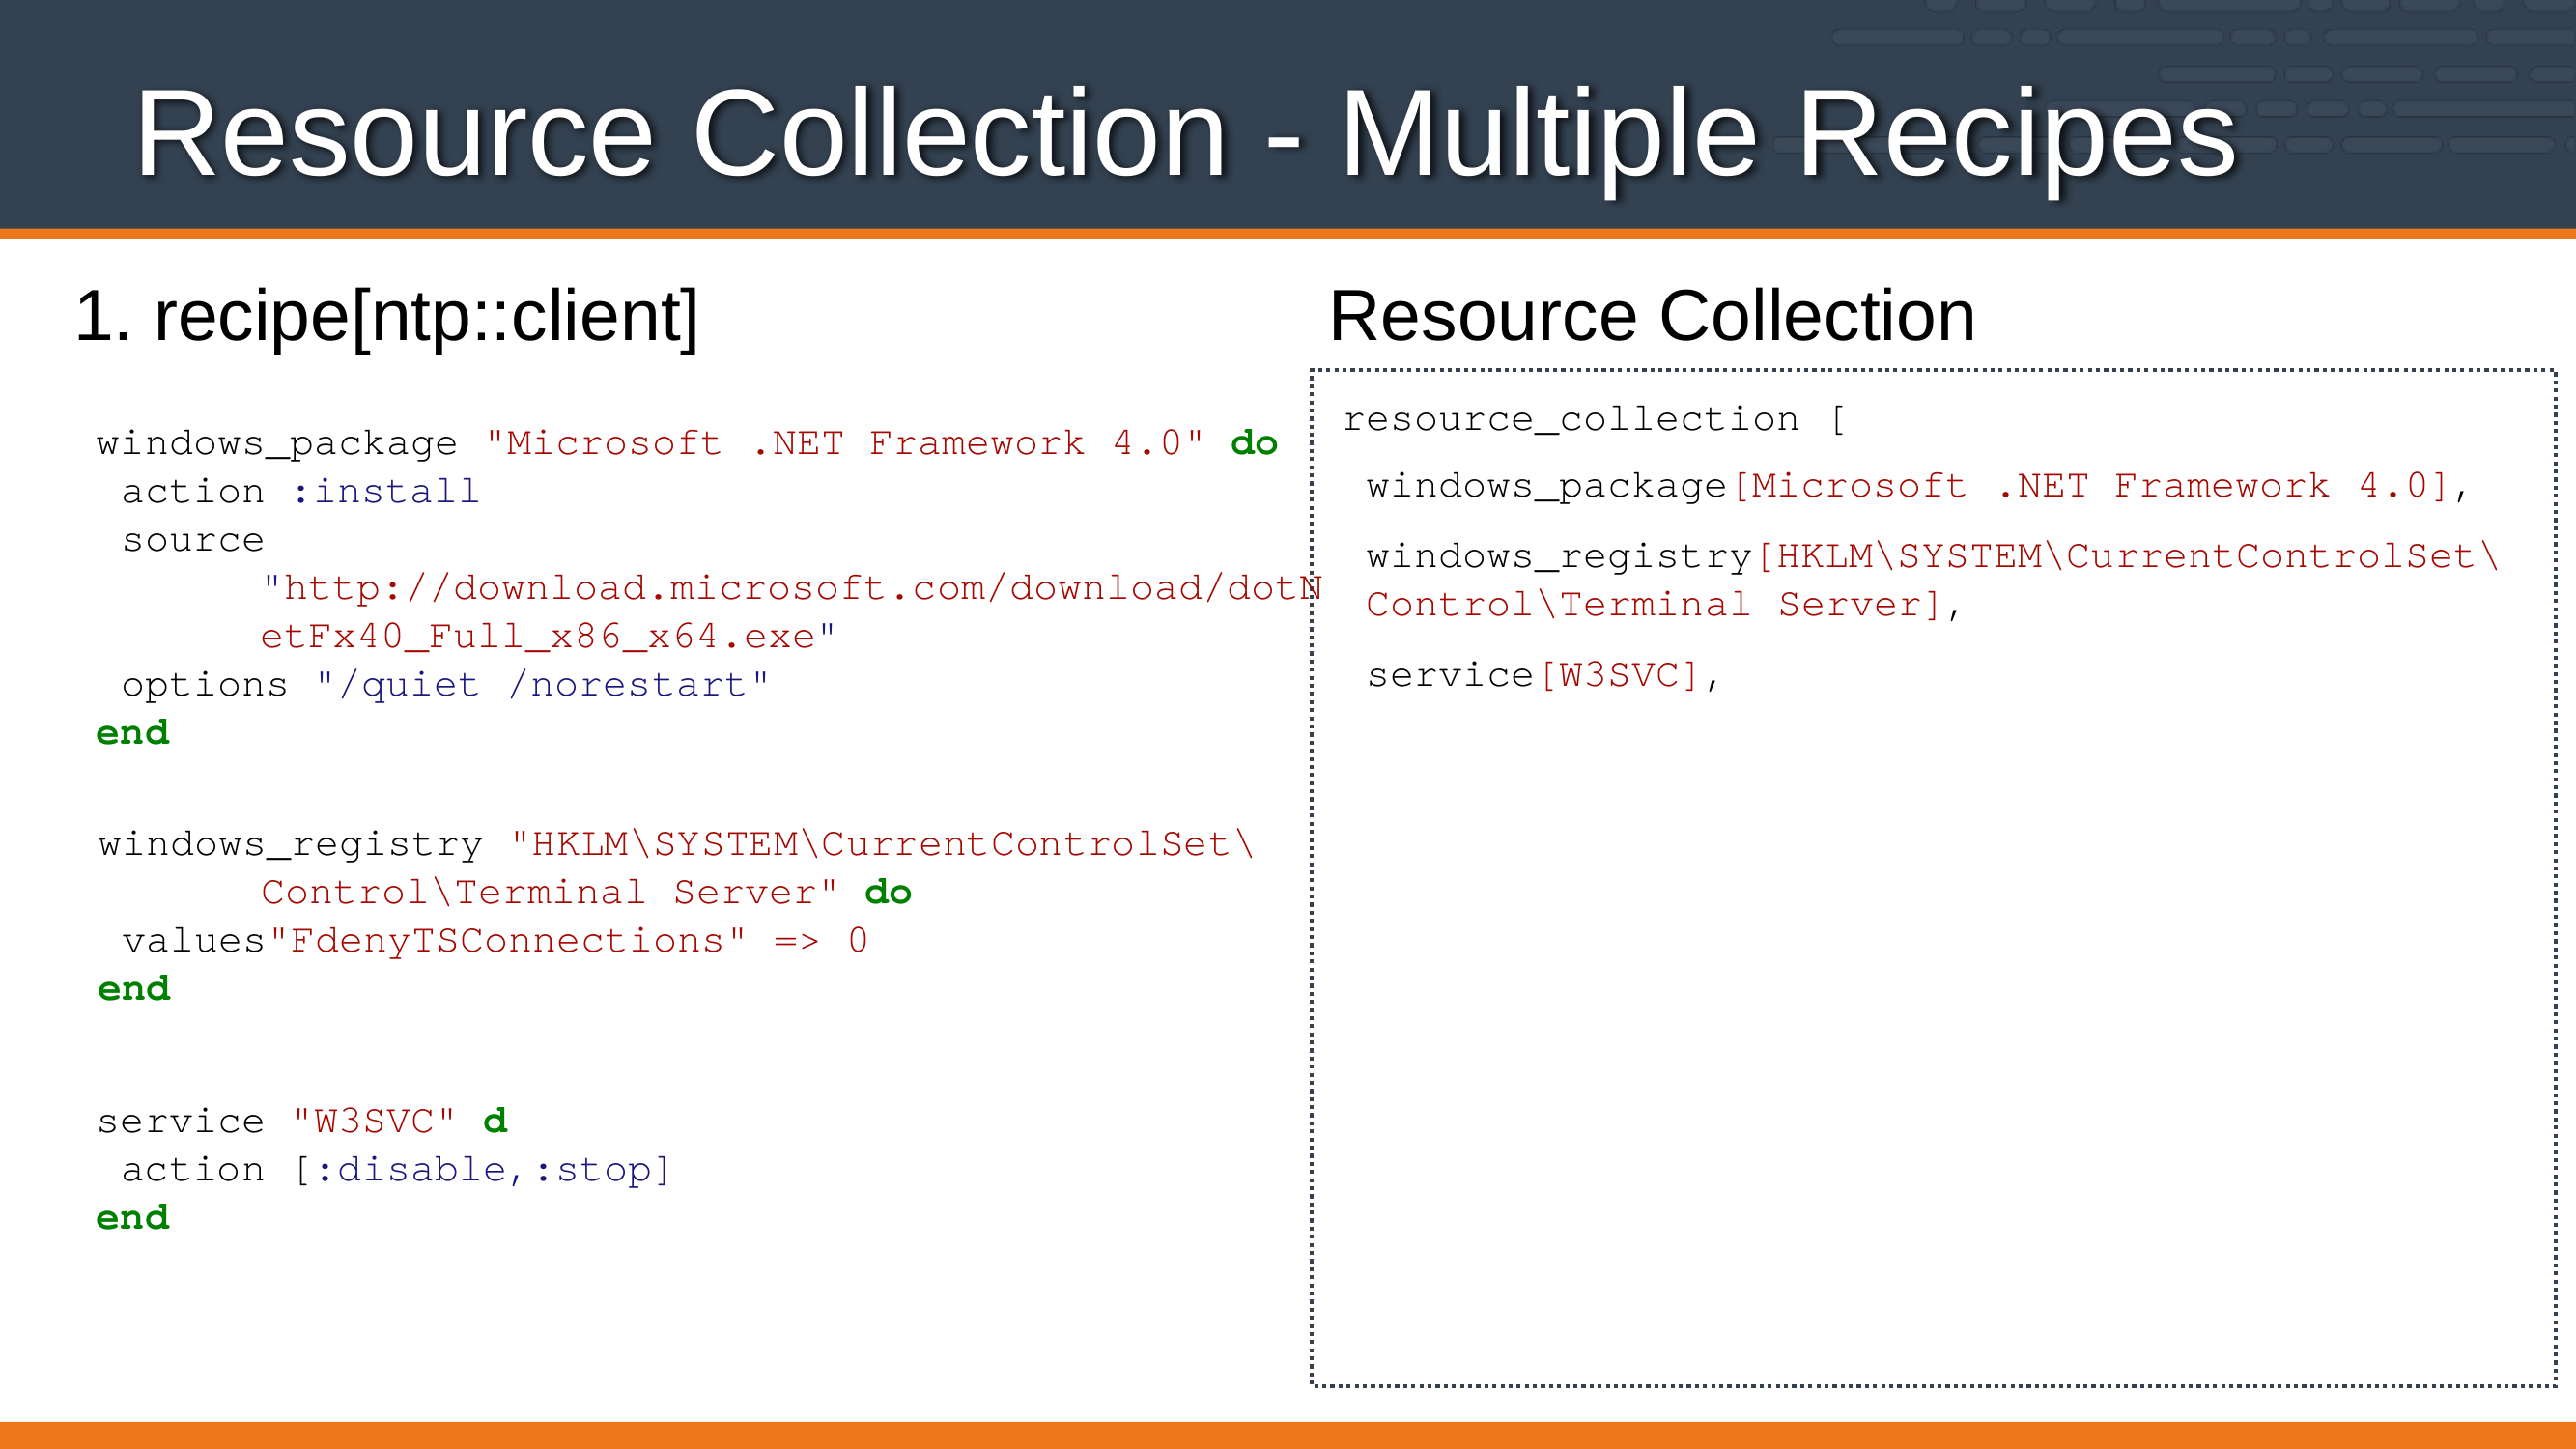

# Resource Collection - Multiple Recipes
1. recipe[ntp::client]
Resource Collection
resource_collection [

windows_package "Microsoft .NET Framework 4.0" do
 action :install
 source "http://download.microsoft.com/download/dotNetFx40_Full_x86_x64.exe"
 options "/quiet /norestart"
end
windows_package[Microsoft .NET Framework 4.0],
windows_registry[HKLM\SYSTEM\CurrentControlSet\Control\Terminal Server],
service[W3SVC],
windows_registry "HKLM\SYSTEM\CurrentControlSet\Control\Terminal Server" do
 values"FdenyTSConnections" => 0
end
service "W3SVC" d
 action [:disable,:stop]
end